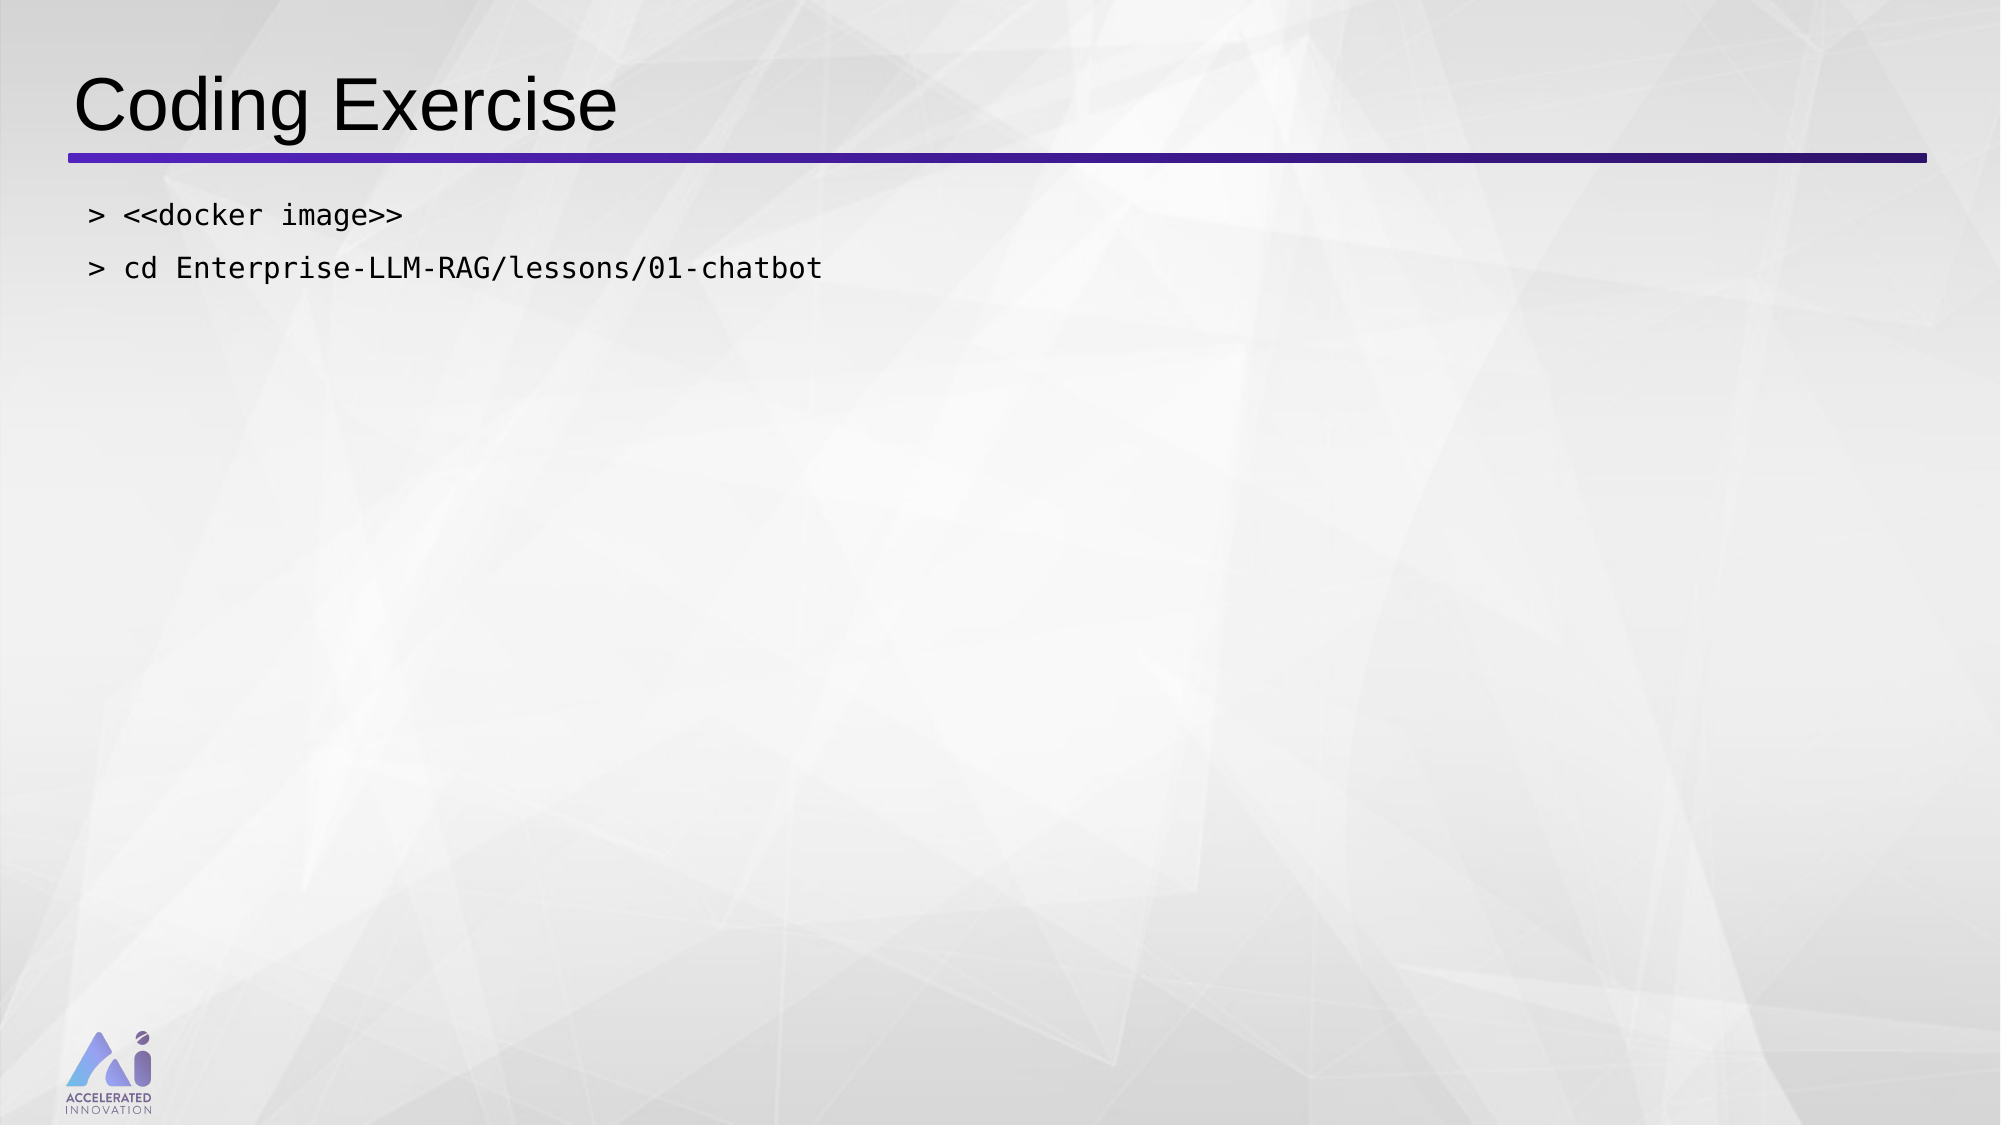

# Coding Exercise
> <<docker image>>
> cd Enterprise-LLM-RAG/lessons/01-chatbot